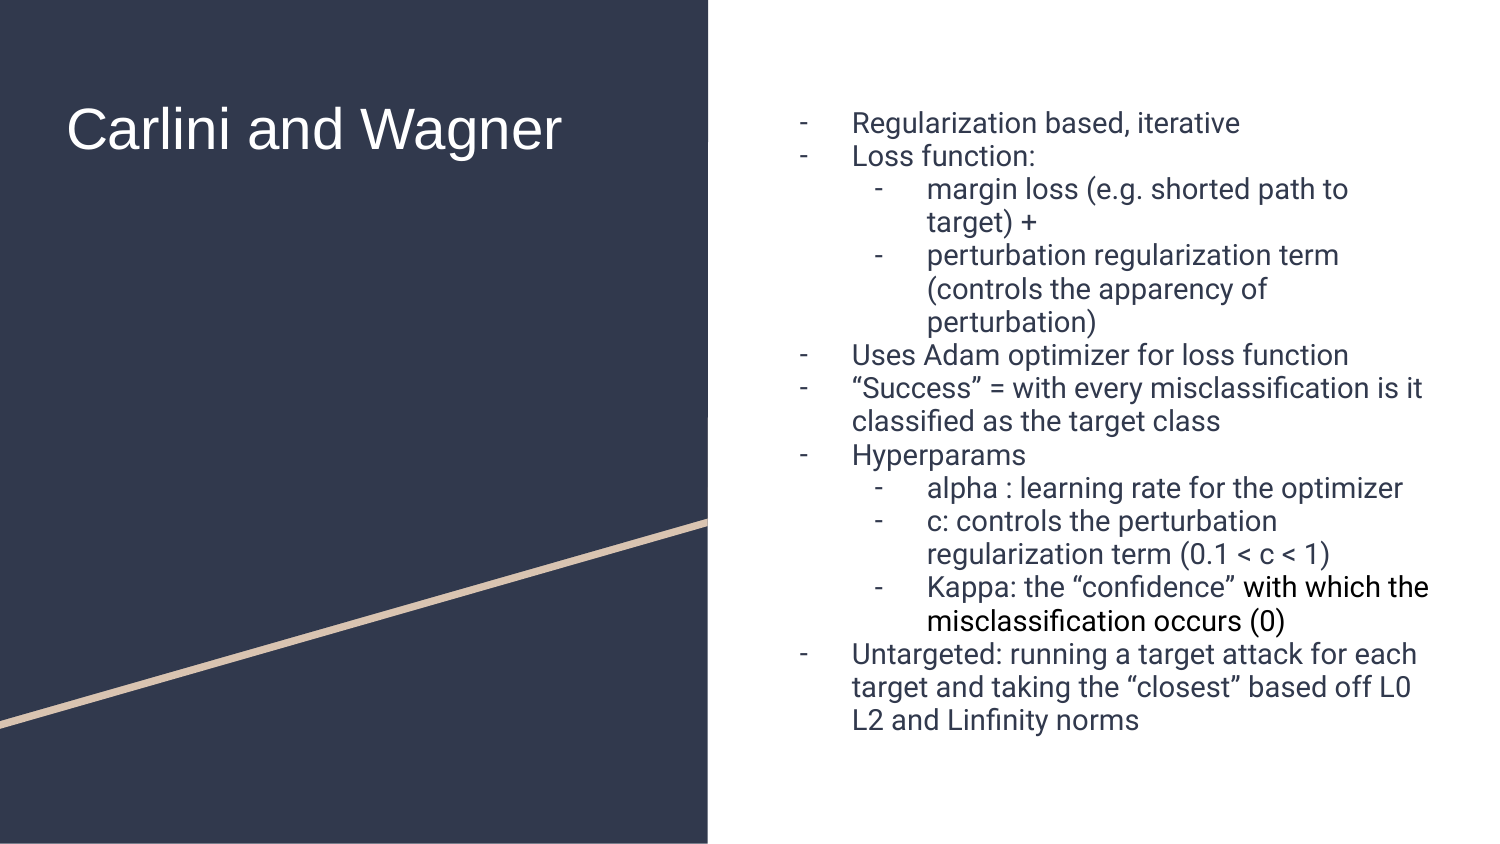

# Carlini and Wagner
Regularization based, iterative
Loss function:
margin loss (e.g. shorted path to target) +
perturbation regularization term (controls the apparency of perturbation)
Uses Adam optimizer for loss function
“Success” = with every misclassification is it classified as the target class
Hyperparams
alpha : learning rate for the optimizer
c: controls the perturbation regularization term (0.1 < c < 1)
Kappa: the “confidence” with which the misclassification occurs (0)
Untargeted: running a target attack for each target and taking the “closest” based off L0 L2 and Linfinity norms